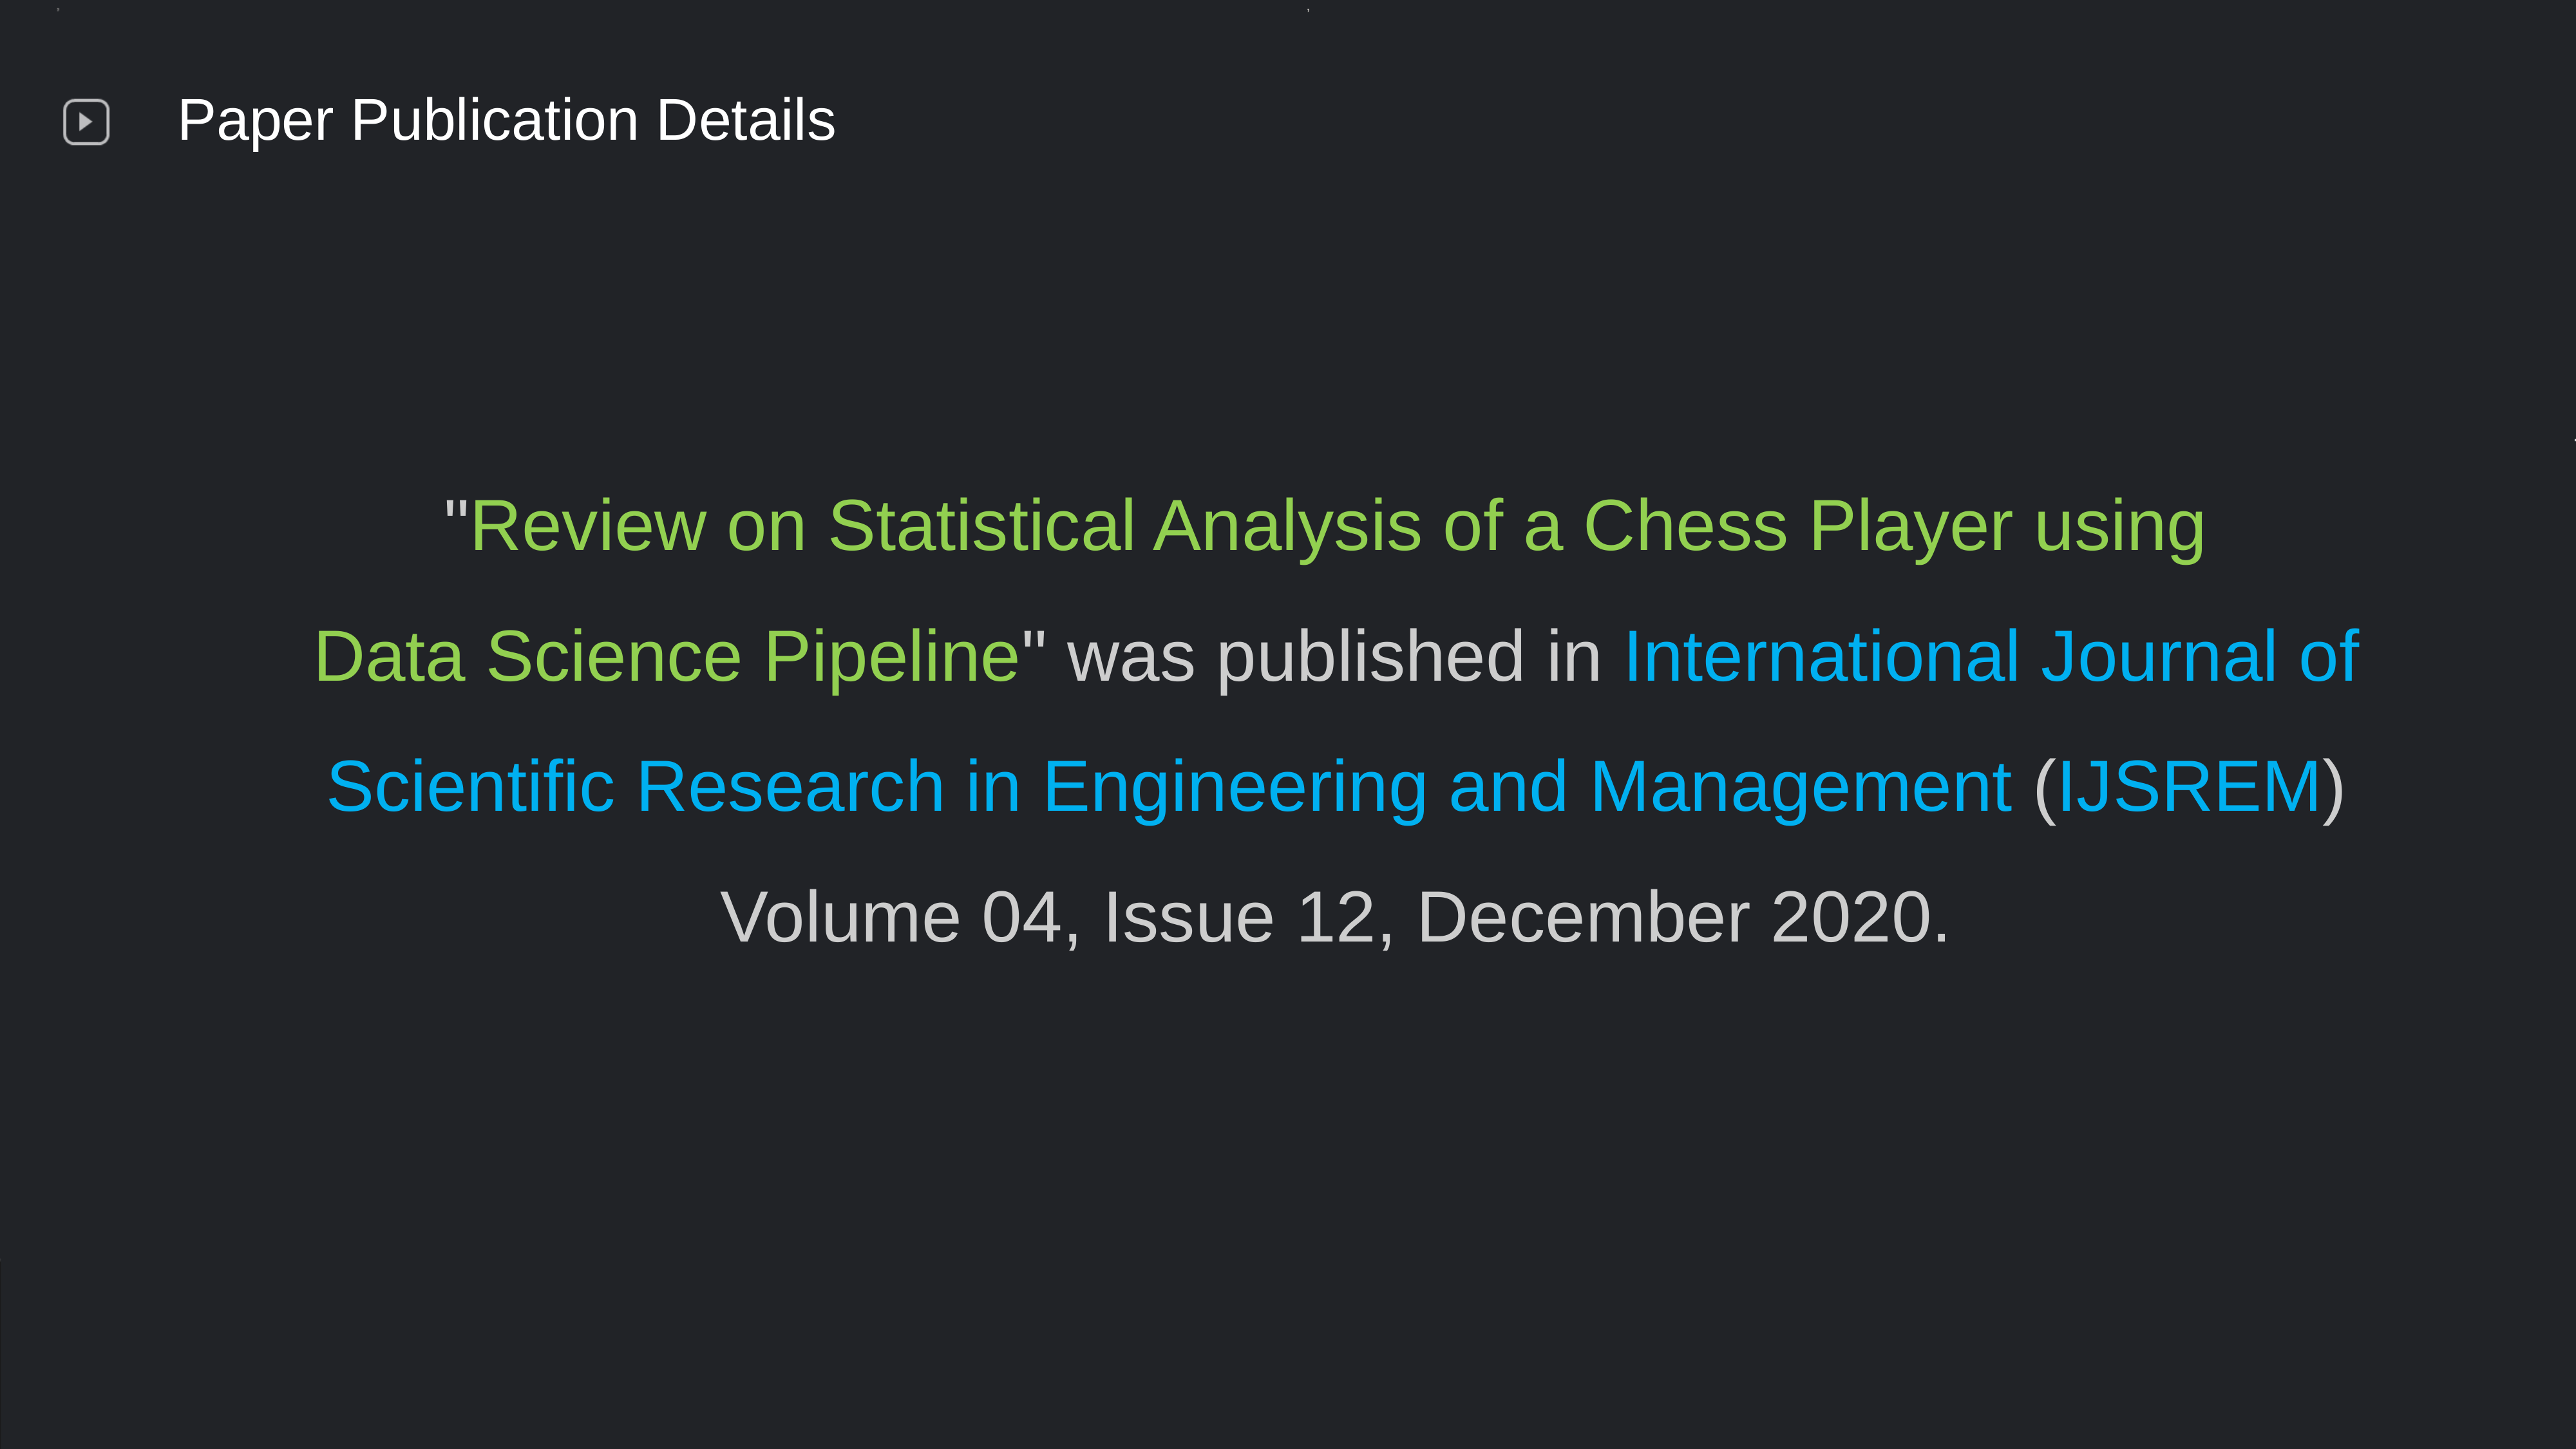

,

Paper Publication Details

"Review on Statistical Analysis of a Chess Player using
Data Science Pipeline" was published in International Journal of Scientific Research in Engineering and Management (IJSREM) Volume 04, Issue 12, December 2020.